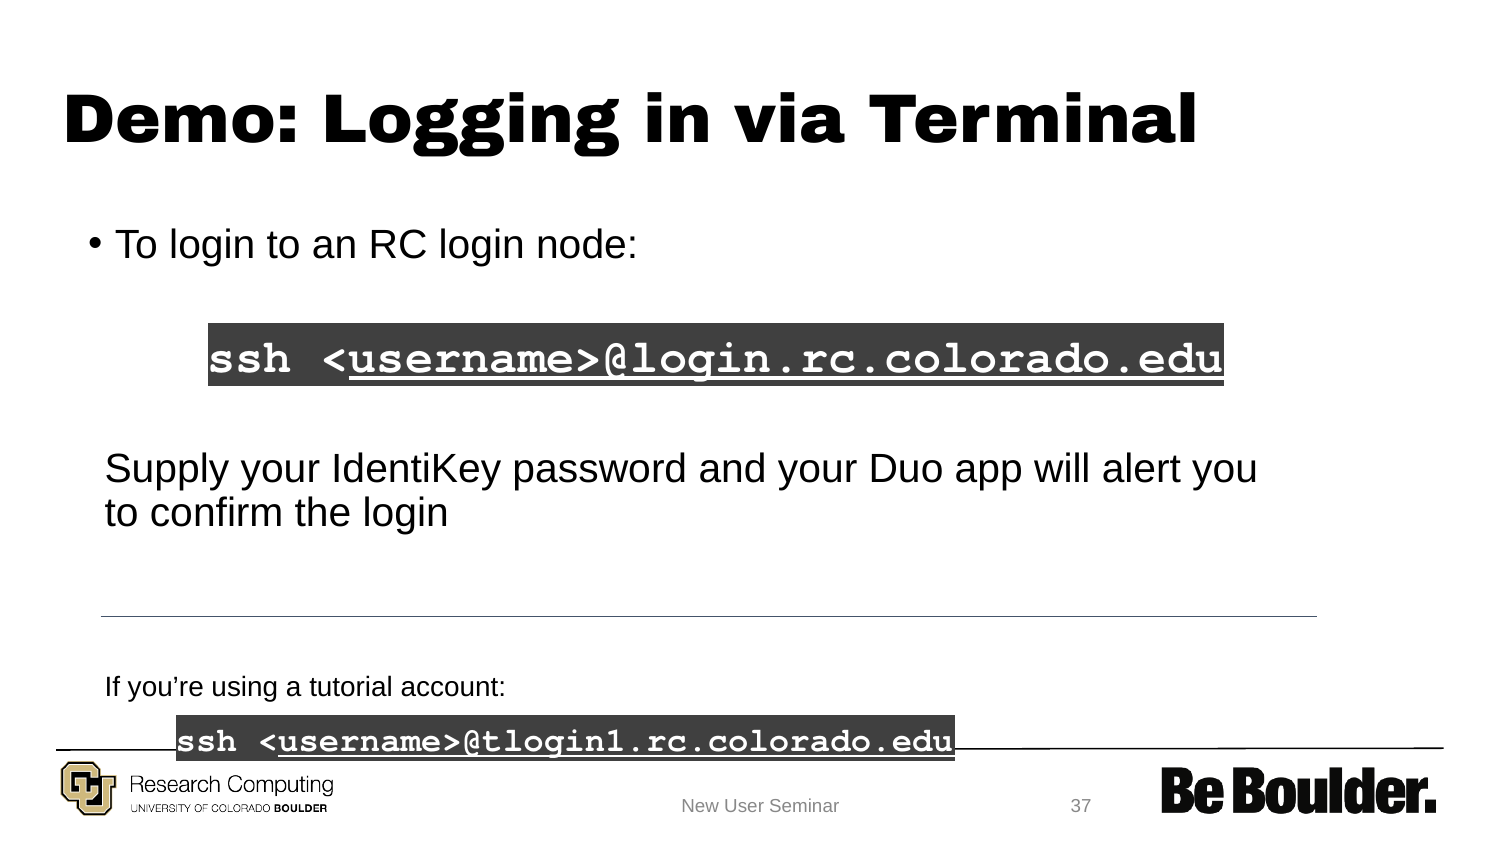

# Demo: Logging in via Terminal
To login to an RC login node:

    ssh <username>@login.rc.colorado.edu
Supply your IdentiKey password and your Duo app will alert you to confirm the login

If you’re using a tutorial account:
    ssh <username>@tlogin1.rc.colorado.edu
New User Seminar
37